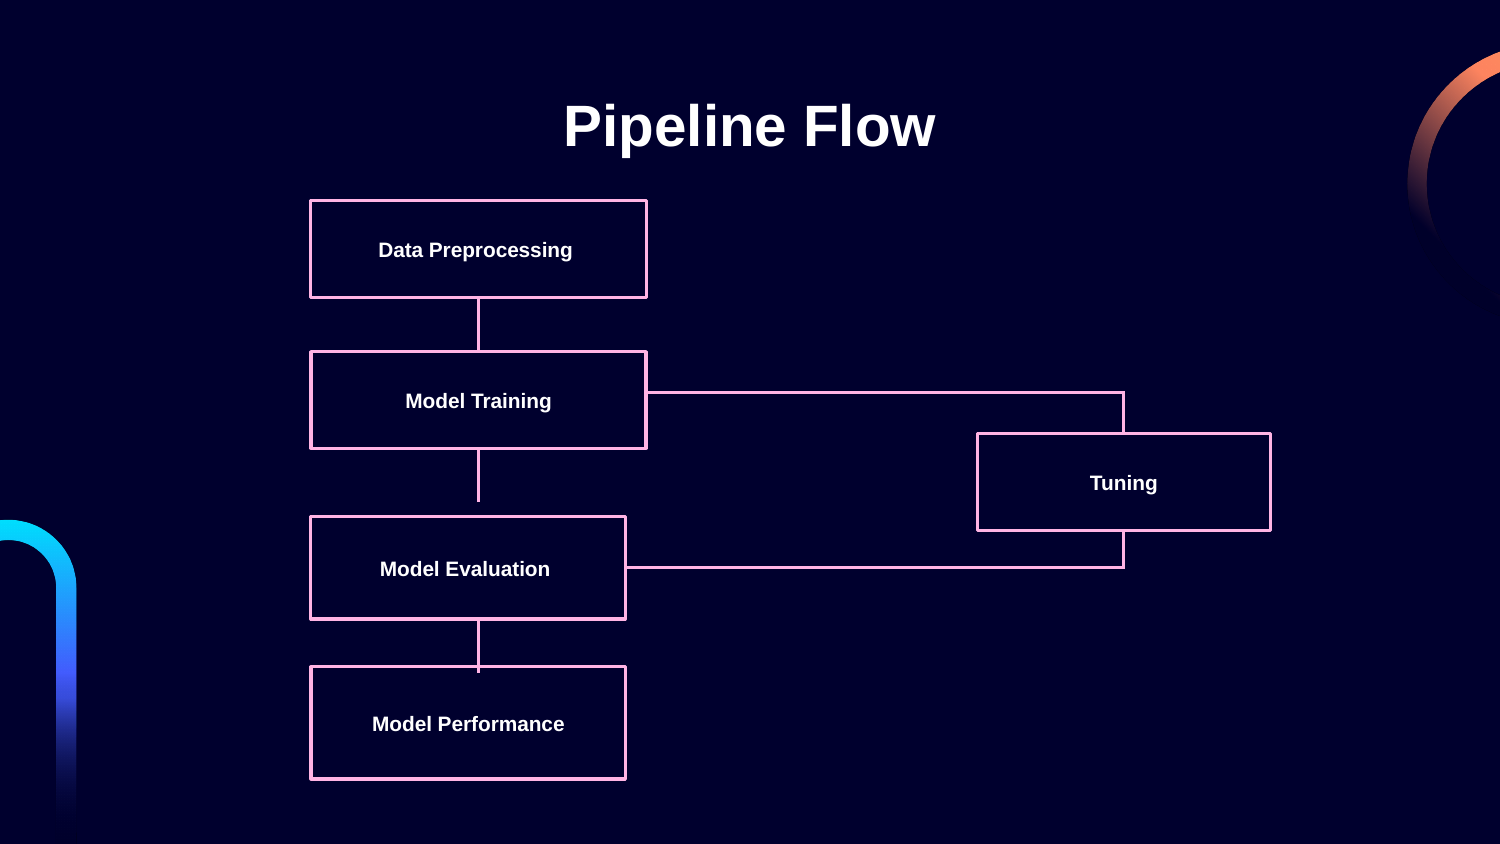

# Pipeline Flow
Data Preprocessing
Model Training
Tuning
Model Evaluation
Model Performance